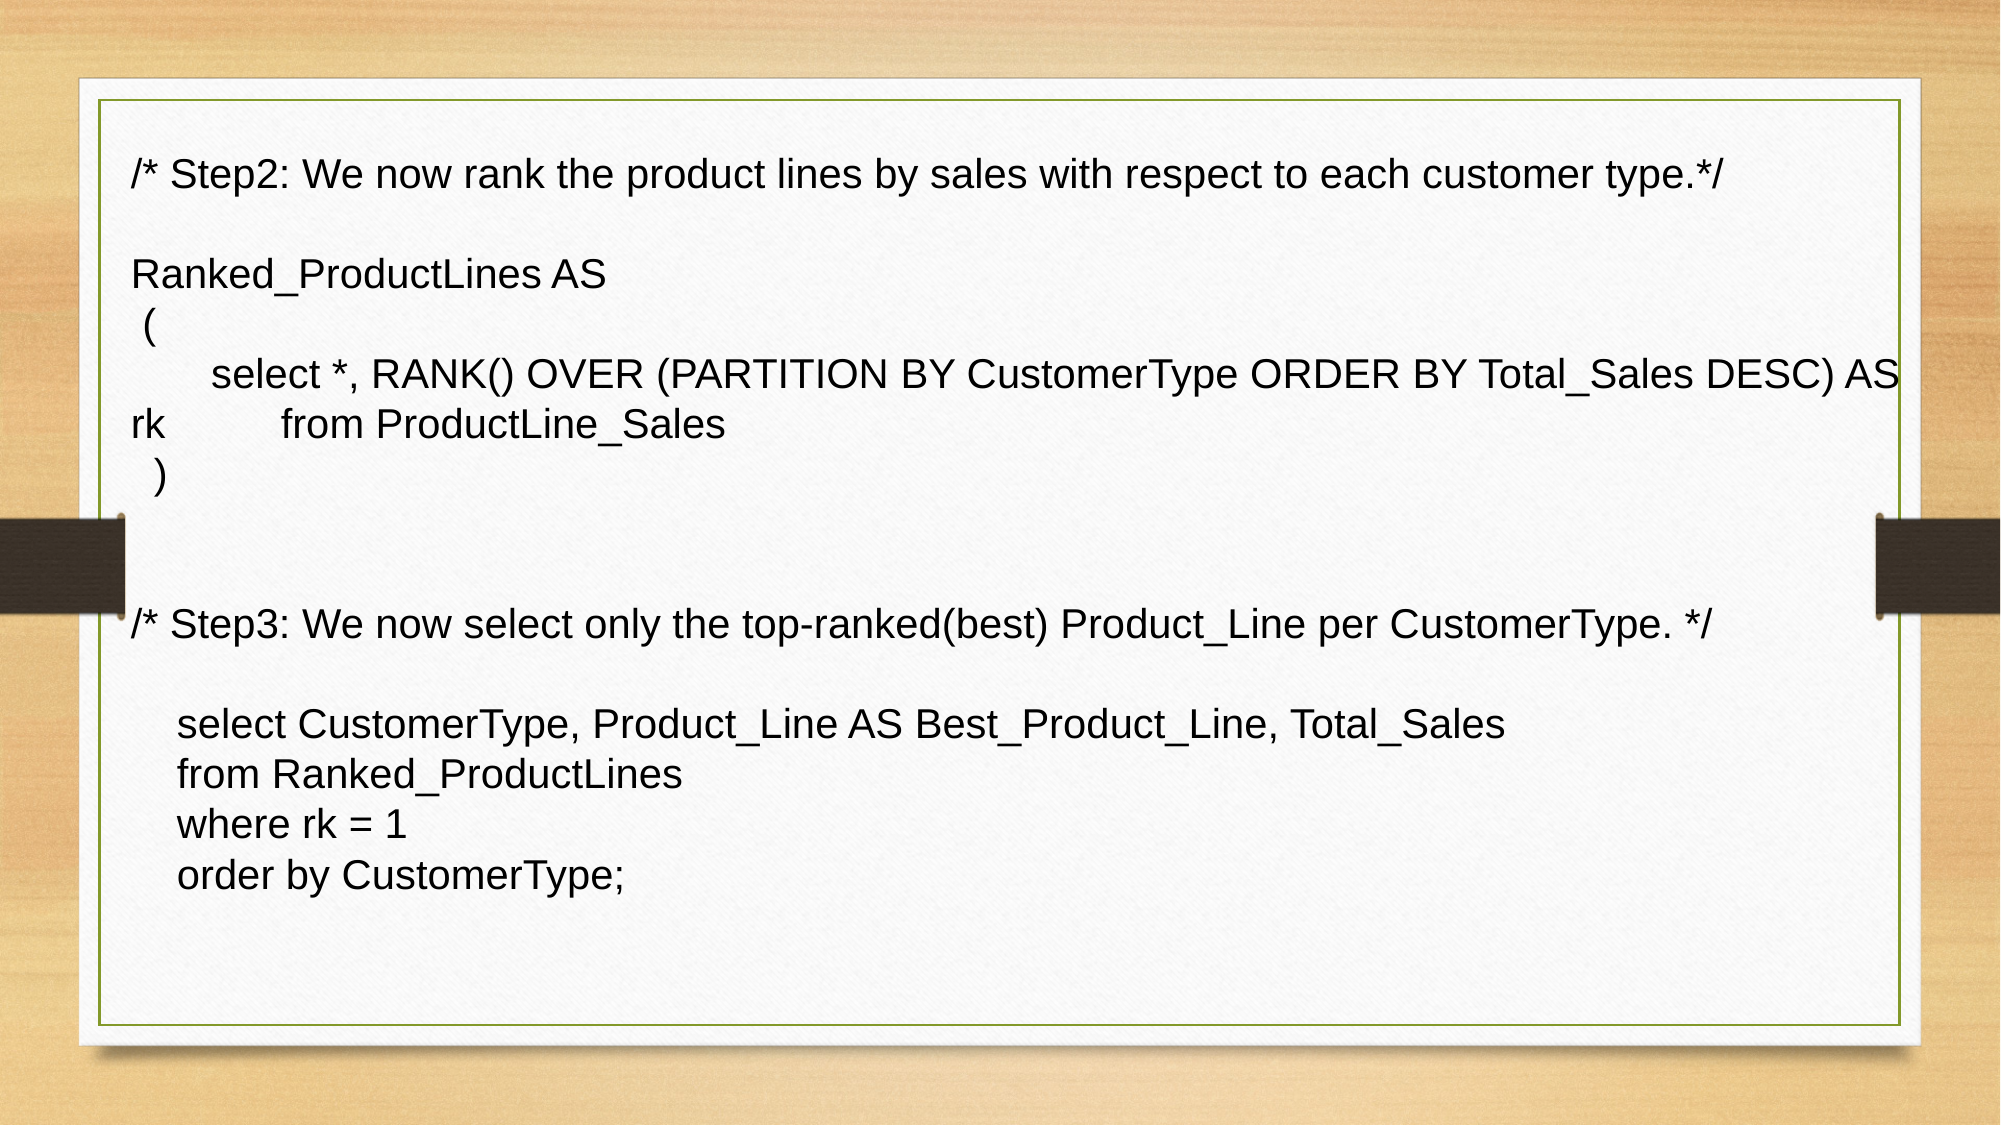

/* Step2: We now rank the product lines by sales with respect to each customer type.*/

Ranked_ProductLines AS
 (
       select *, RANK() OVER (PARTITION BY CustomerType ORDER BY Total_Sales DESC) AS rk         	from ProductLine_Sales
  )

/* Step3: We now select only the top-ranked(best) Product_Line per CustomerType. */

    select CustomerType, Product_Line AS Best_Product_Line, Total_Sales
    from Ranked_ProductLines
    where rk = 1
    order by CustomerType;